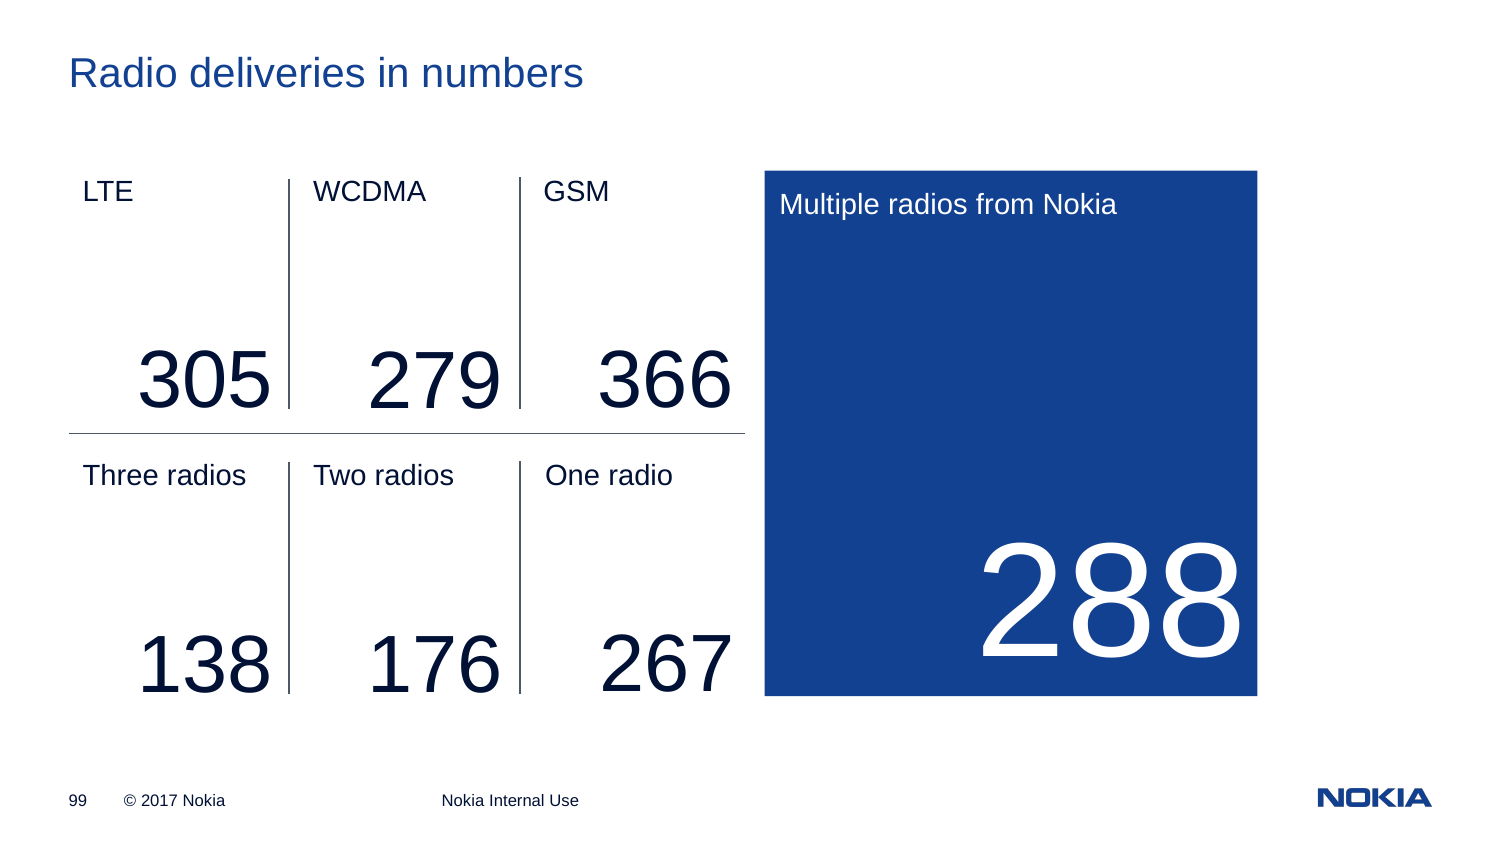

Radio deliveries in numbers
LTE
WCDMA
GSM
Multiple radios from Nokia
305
366
279
Three radios
Two radios
One radio
288
267
138
176
Nokia Internal Use